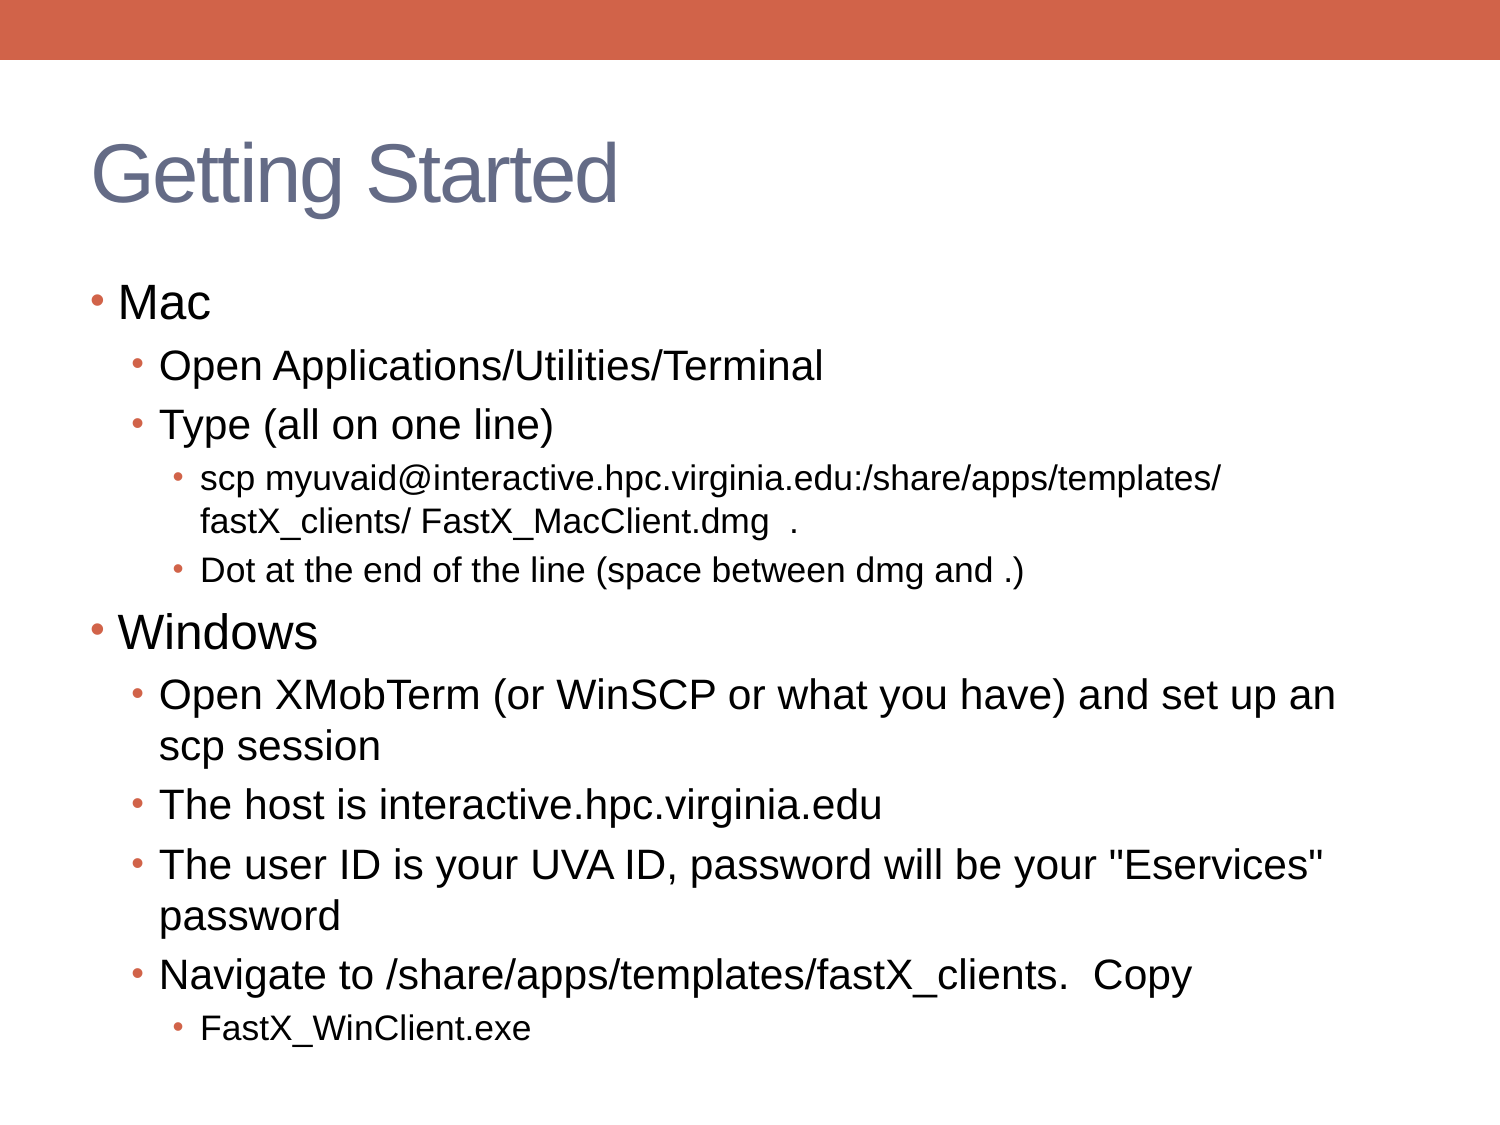

# Getting Started
Mac
Open Applications/Utilities/Terminal
Type (all on one line)
scp myuvaid@interactive.hpc.virginia.edu:/share/apps/templates/ fastX_clients/ FastX_MacClient.dmg  .
Dot at the end of the line (space between dmg and .)
Windows
Open XMobTerm (or WinSCP or what you have) and set up an scp session
The host is interactive.hpc.virginia.edu
The user ID is your UVA ID, password will be your "Eservices" password
Navigate to /share/apps/templates/fastX_clients.  Copy
FastX_WinClient.exe